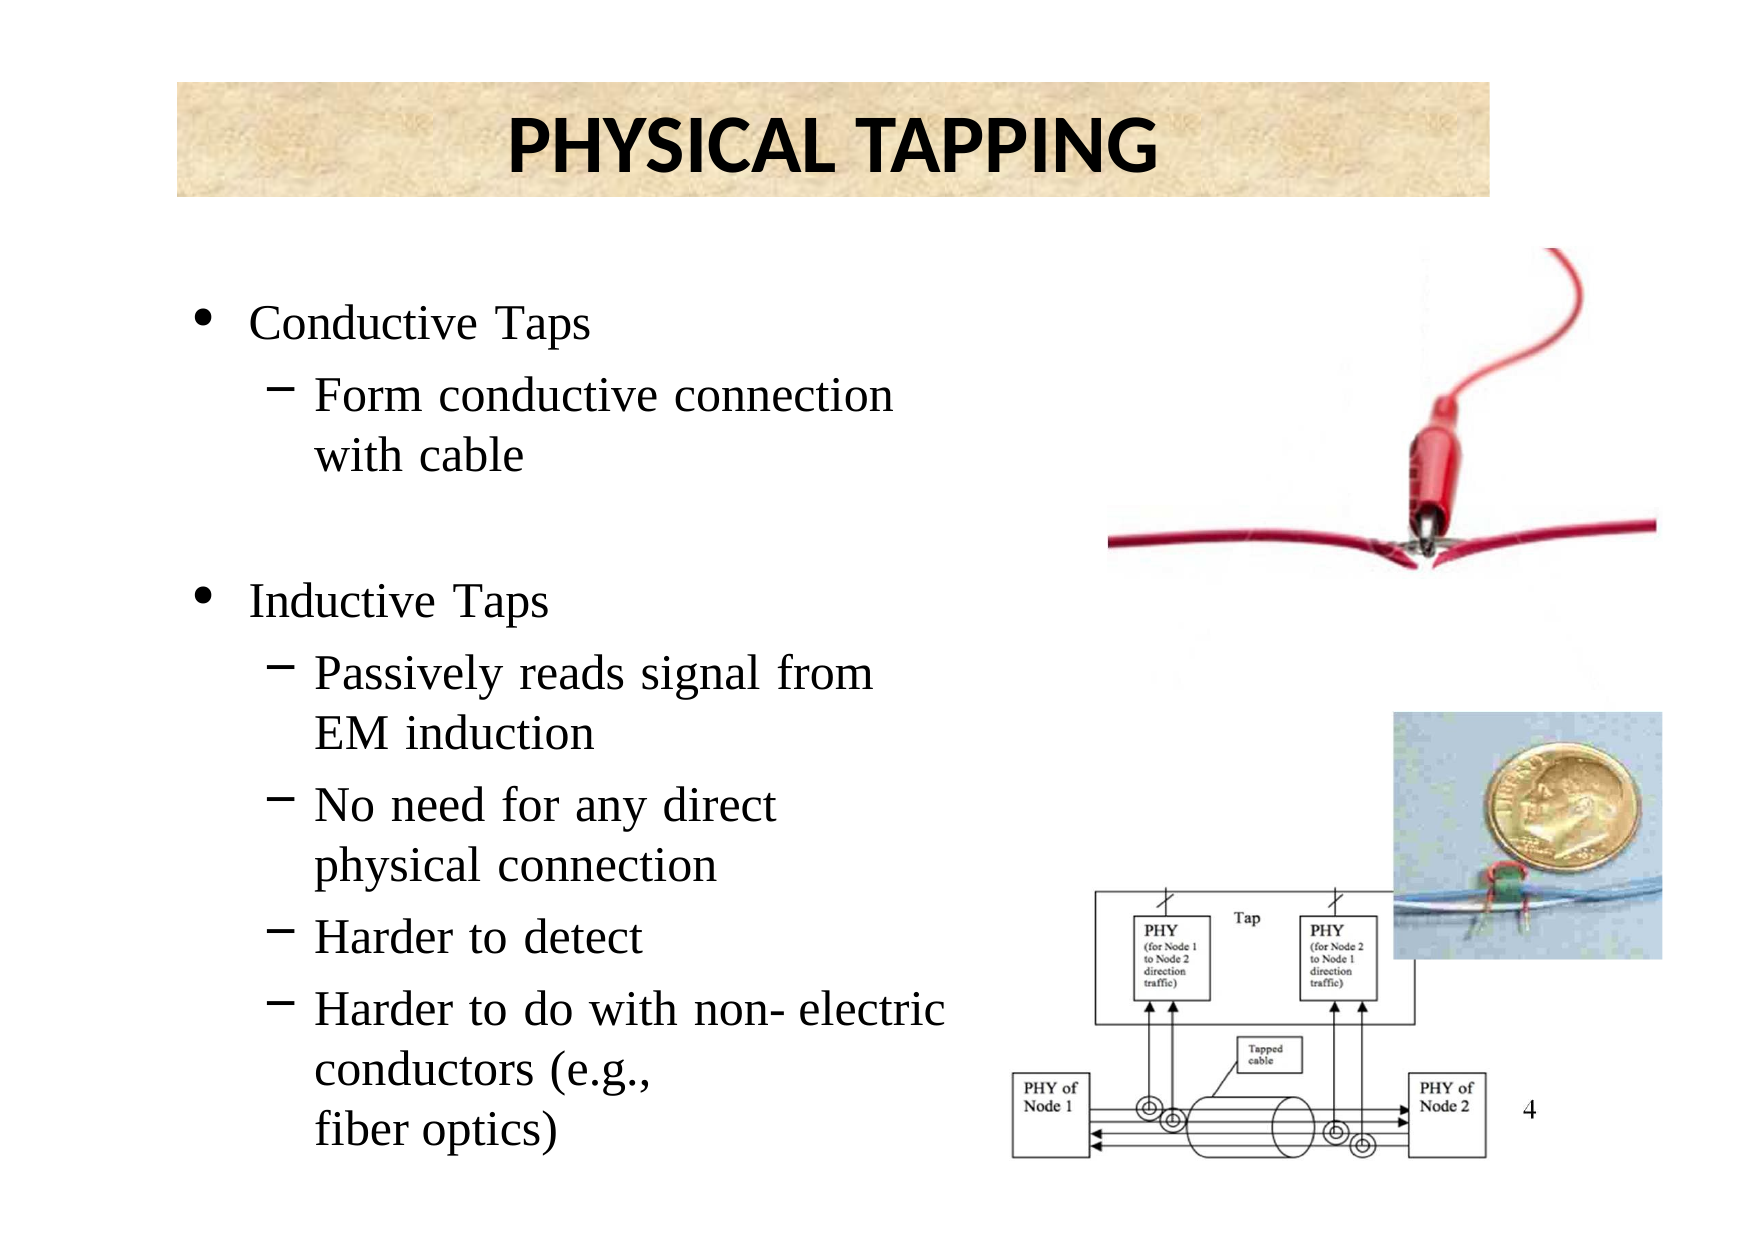

PHYSICAL TAPPING

Conductive Taps

Form conductive connection with cable

Inductive Taps

Passively reads signal from EM induction

No need for any direct physical connection

Harder to detect

Harder to do with non- electric conductors (e.g.,
fiber optics)

24